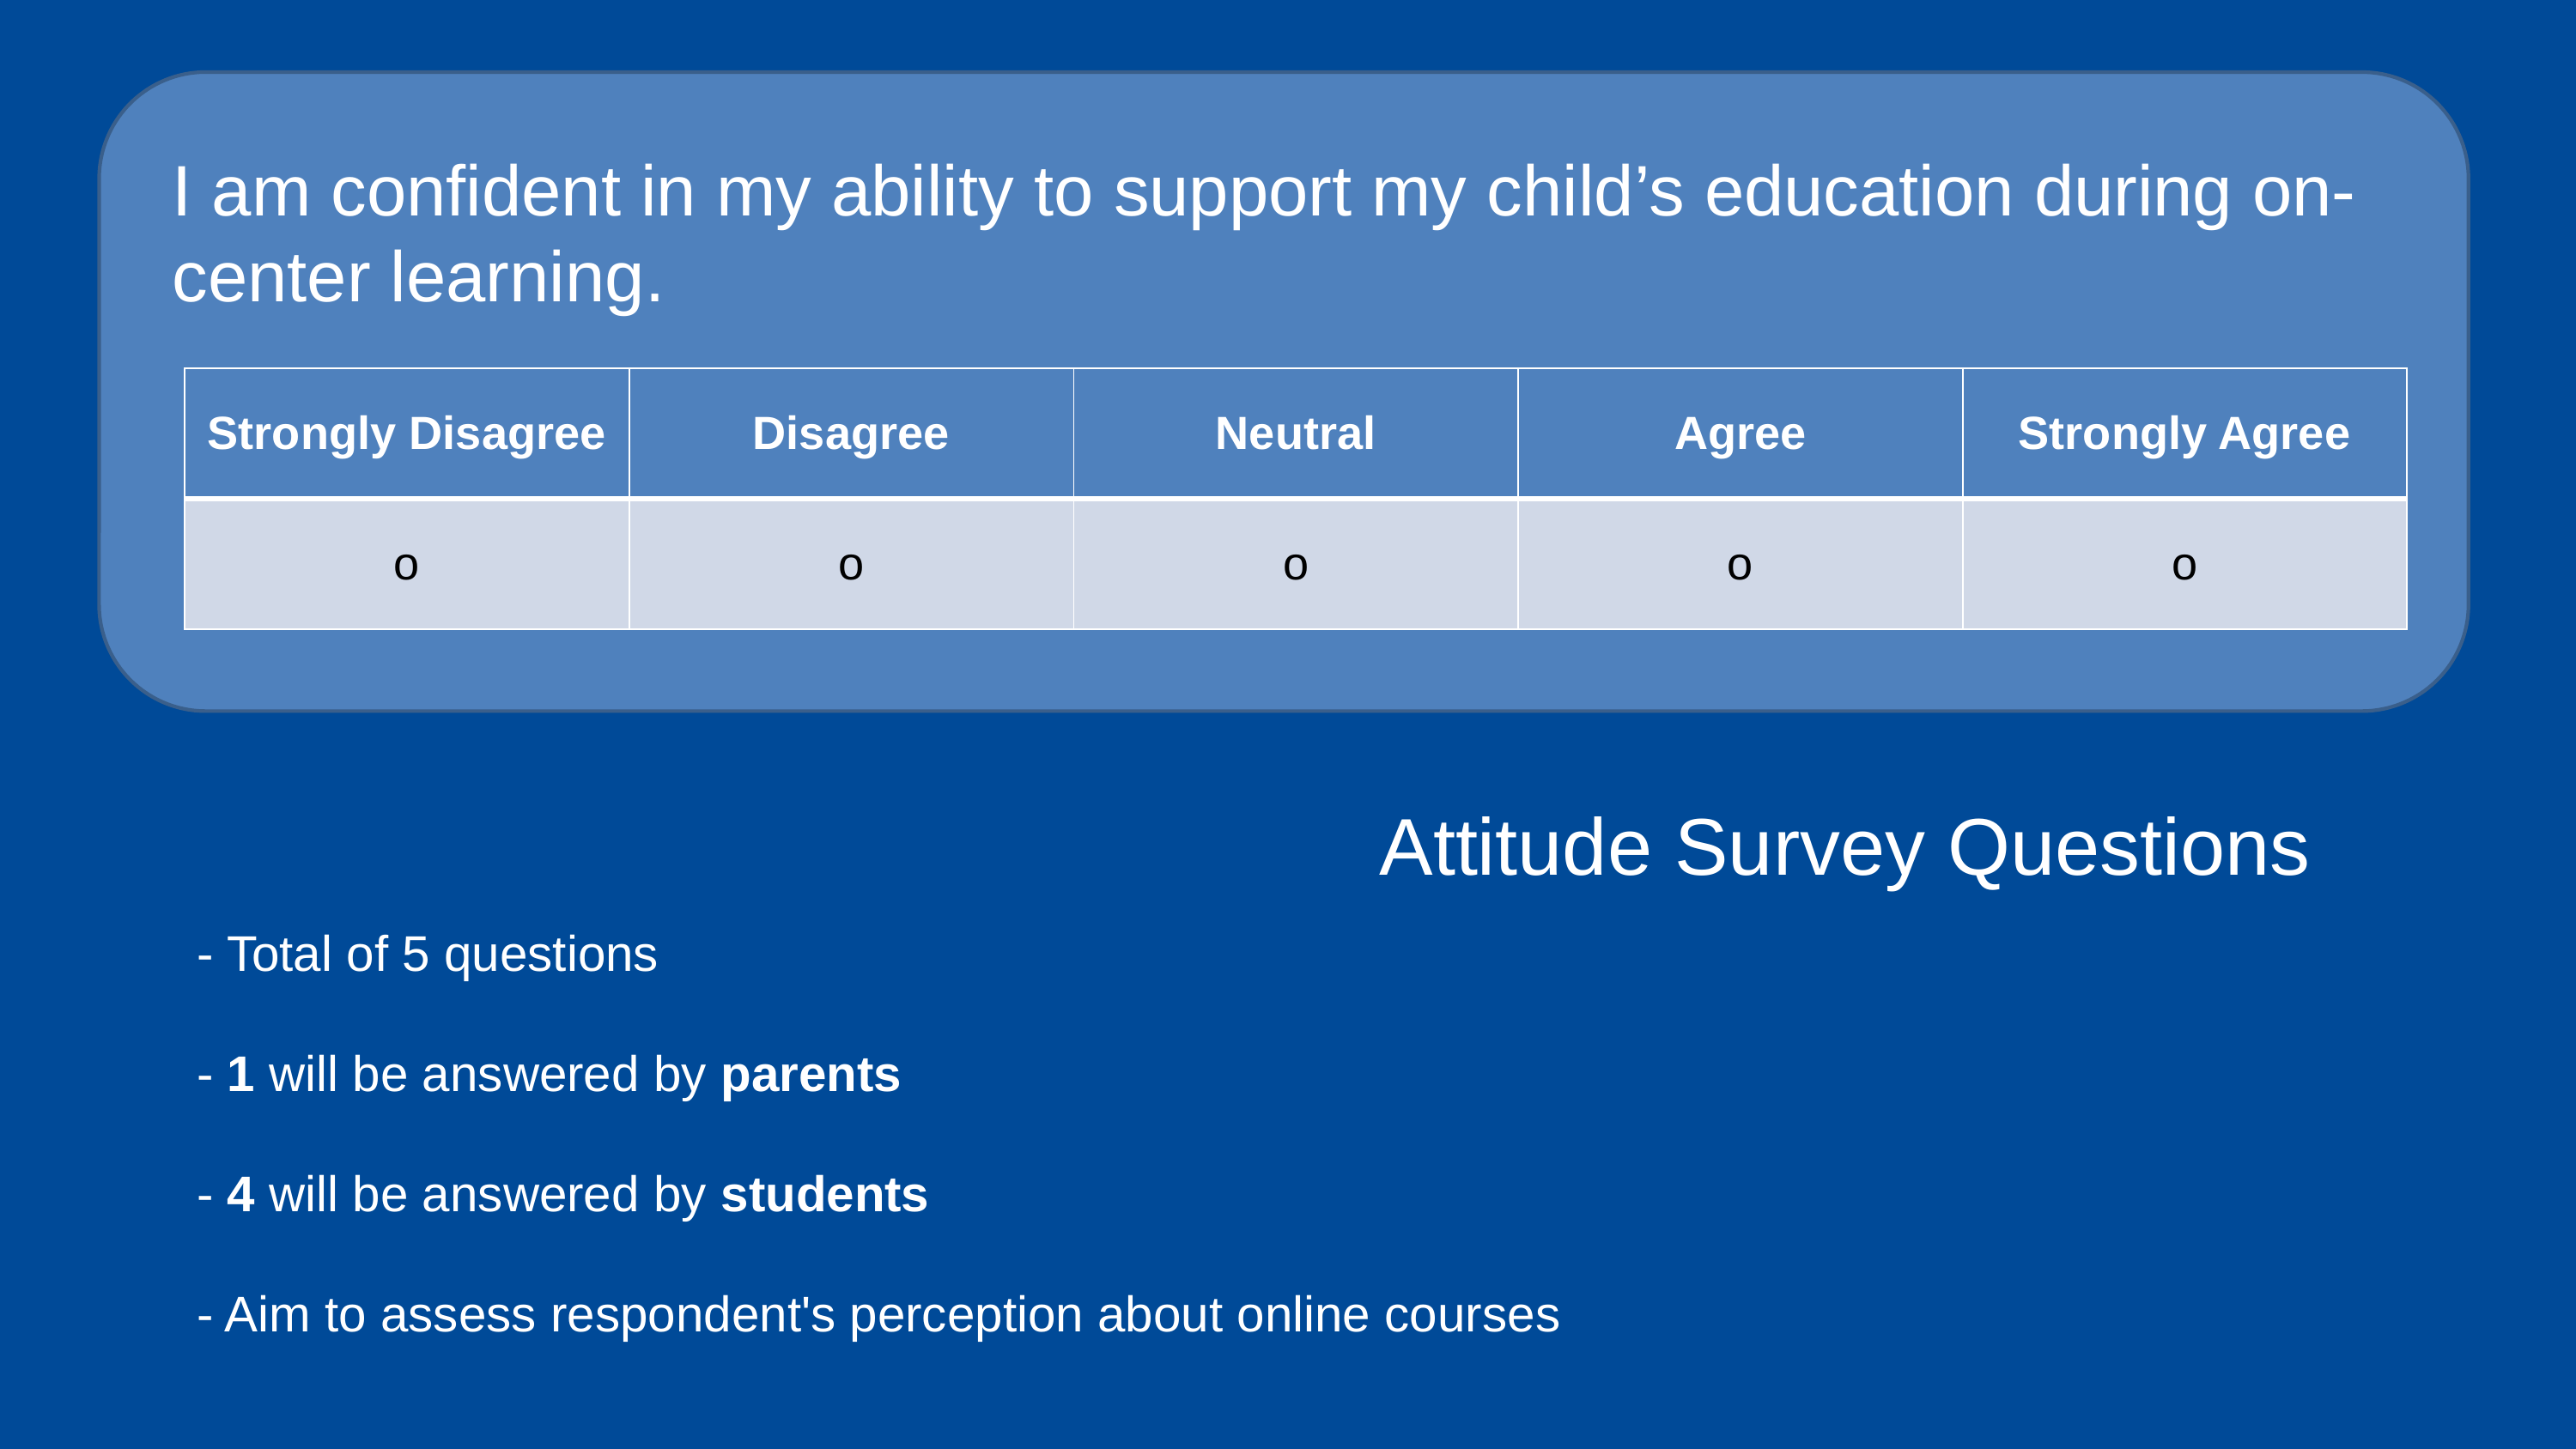

I am confident in my ability to support my child’s education during on-center learning.
| Strongly Disagree | Disagree | Neutral | Agree | Strongly Agree |
| --- | --- | --- | --- | --- |
| o | o | o | o | o |
Attitude Survey Questions
- Total of 5 questions

- 1 will be answered by parents

- 4 will be answered by students

- Aim to assess respondent's perception about online courses